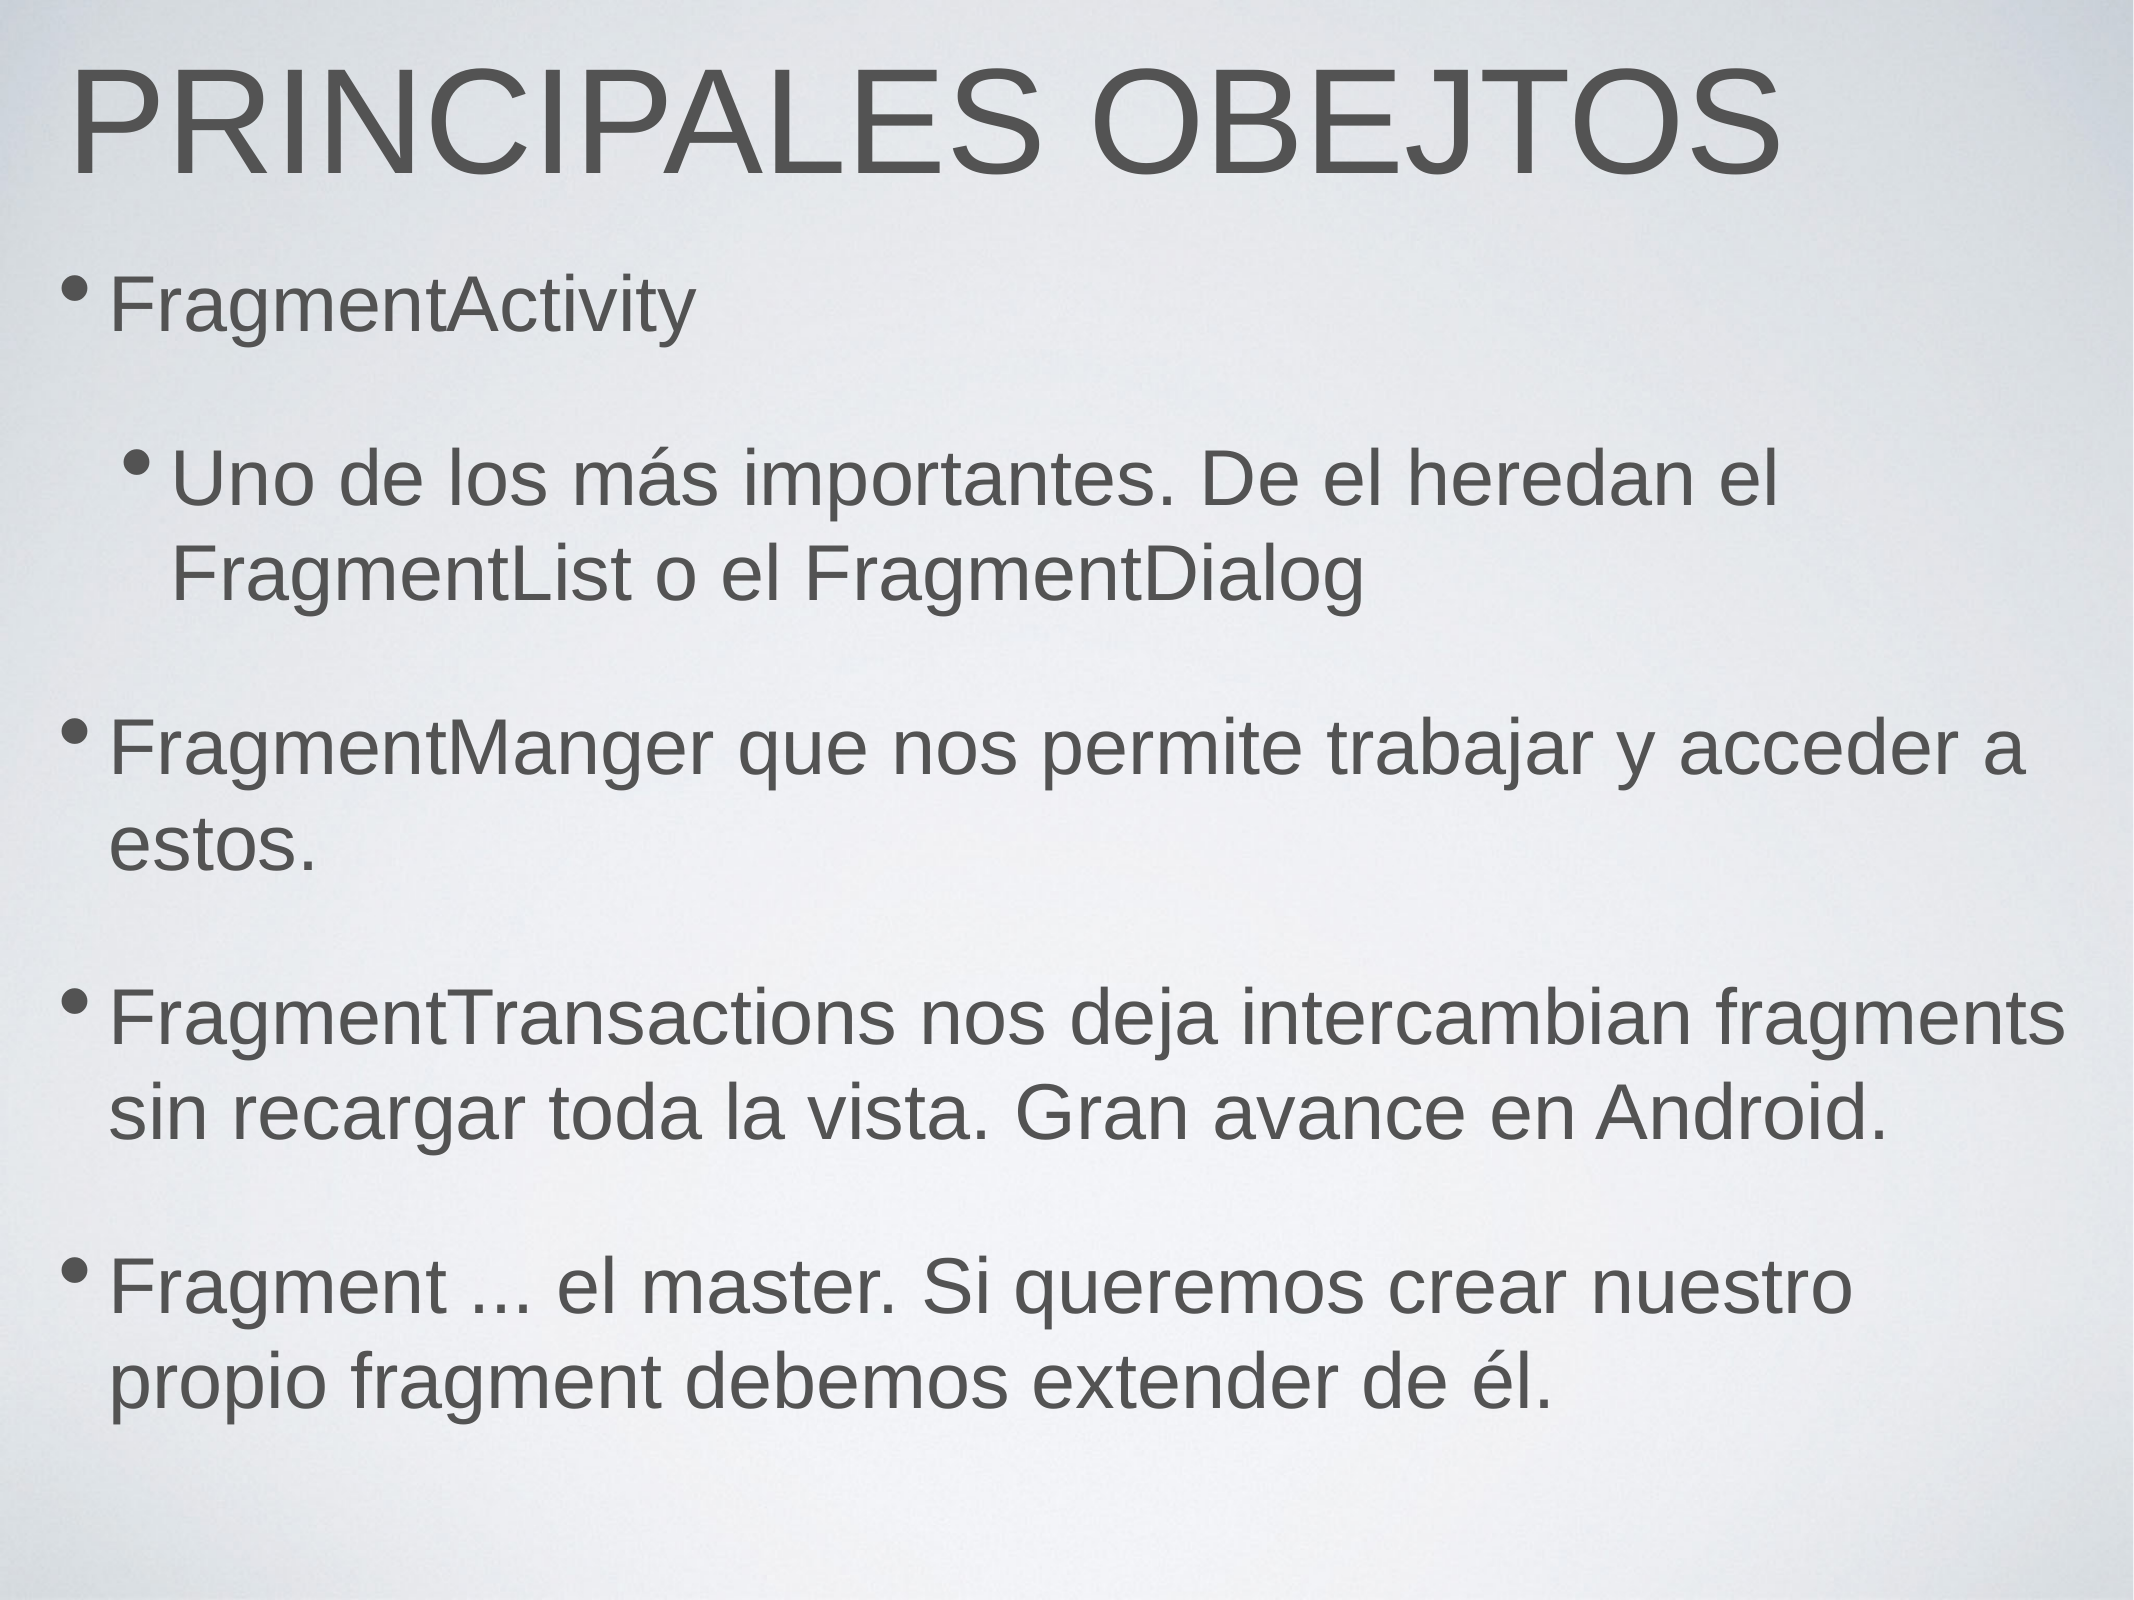

# principales obejtos
FragmentActivity
Uno de los más importantes. De el heredan el FragmentList o el FragmentDialog
FragmentManger que nos permite trabajar y acceder a estos.
FragmentTransactions nos deja intercambian fragments sin recargar toda la vista. Gran avance en Android.
Fragment ... el master. Si queremos crear nuestro propio fragment debemos extender de él.